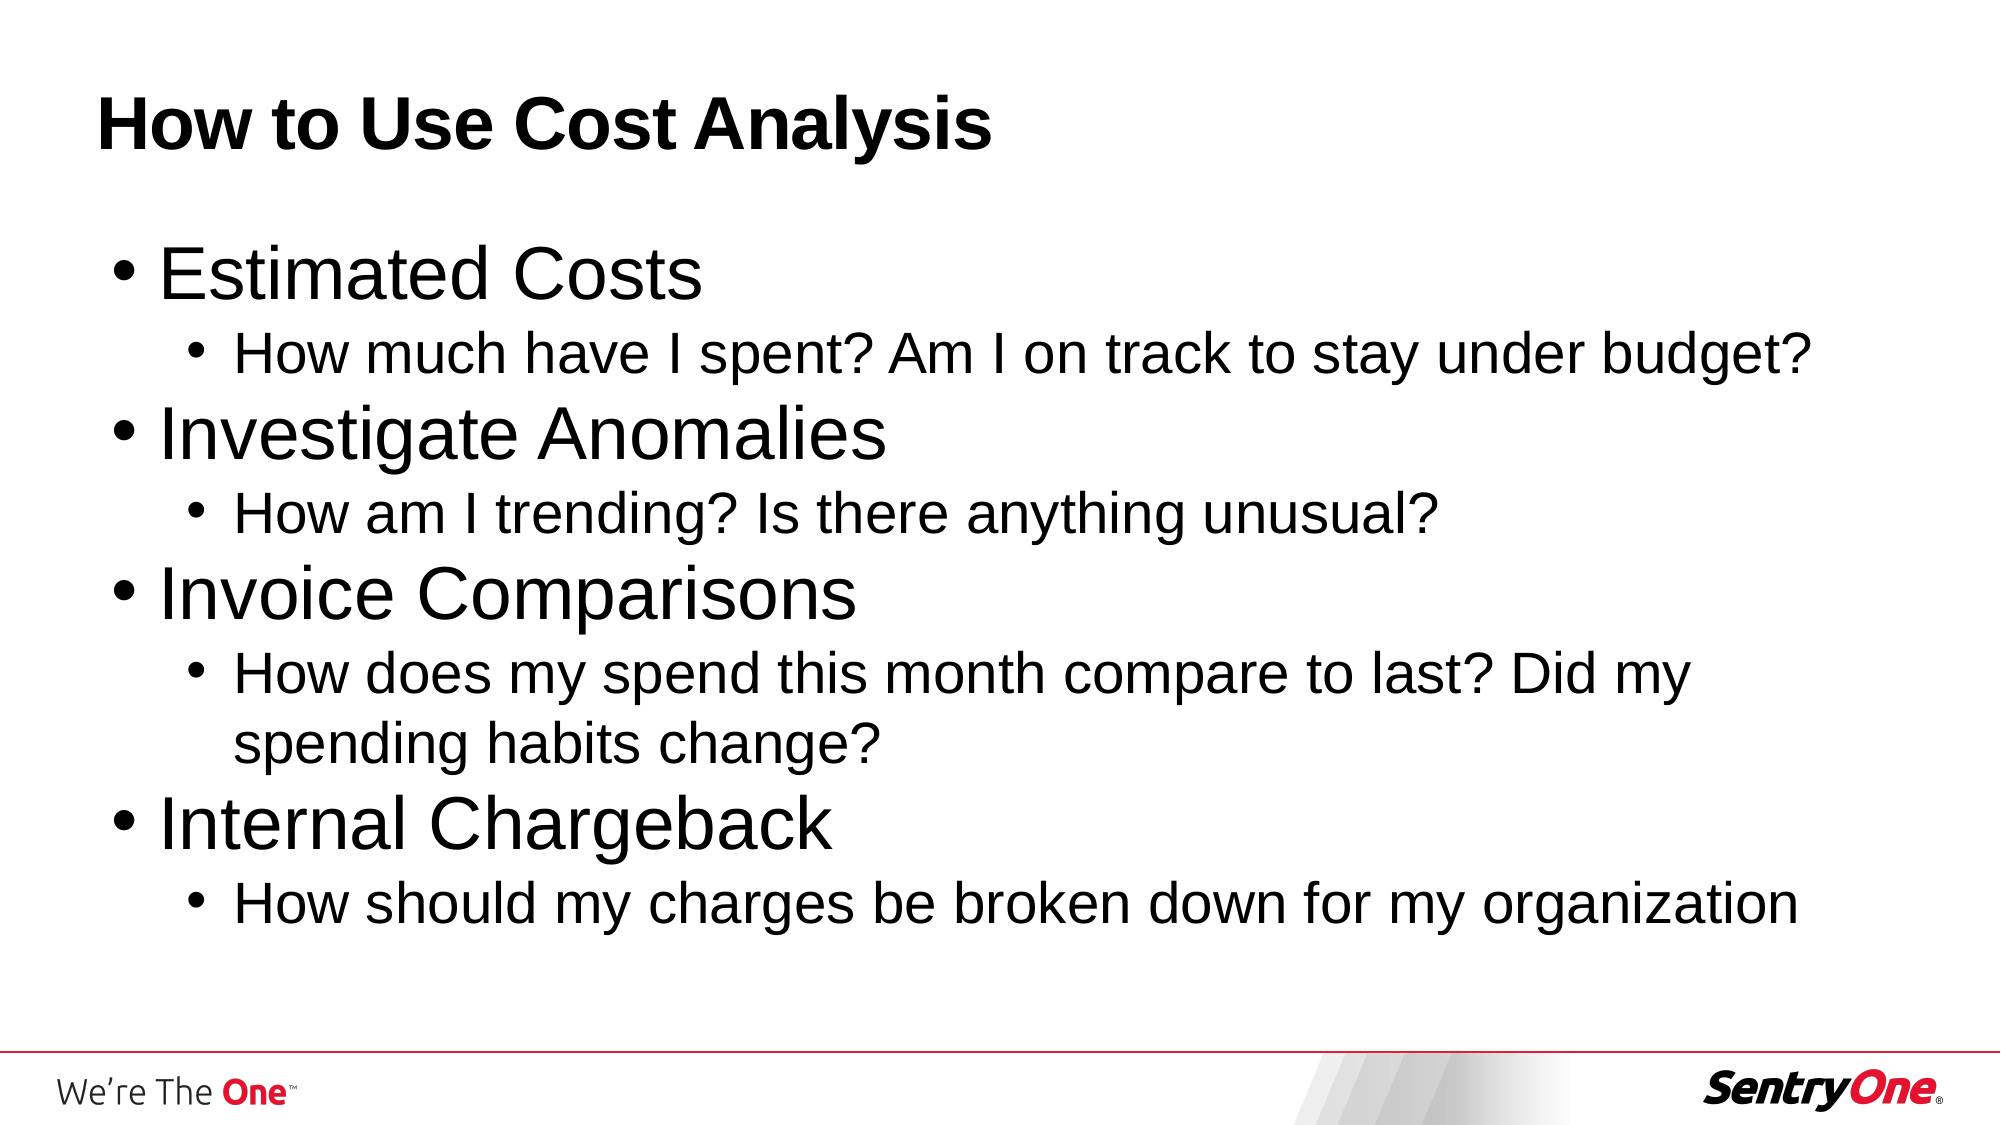

How to Use Cost Analysis
Estimated Costs
How much have I spent? Am I on track to stay under budget?
Investigate Anomalies
How am I trending? Is there anything unusual?
Invoice Comparisons
How does my spend this month compare to last? Did my spending habits change?
Internal Chargeback
How should my charges be broken down for my organization